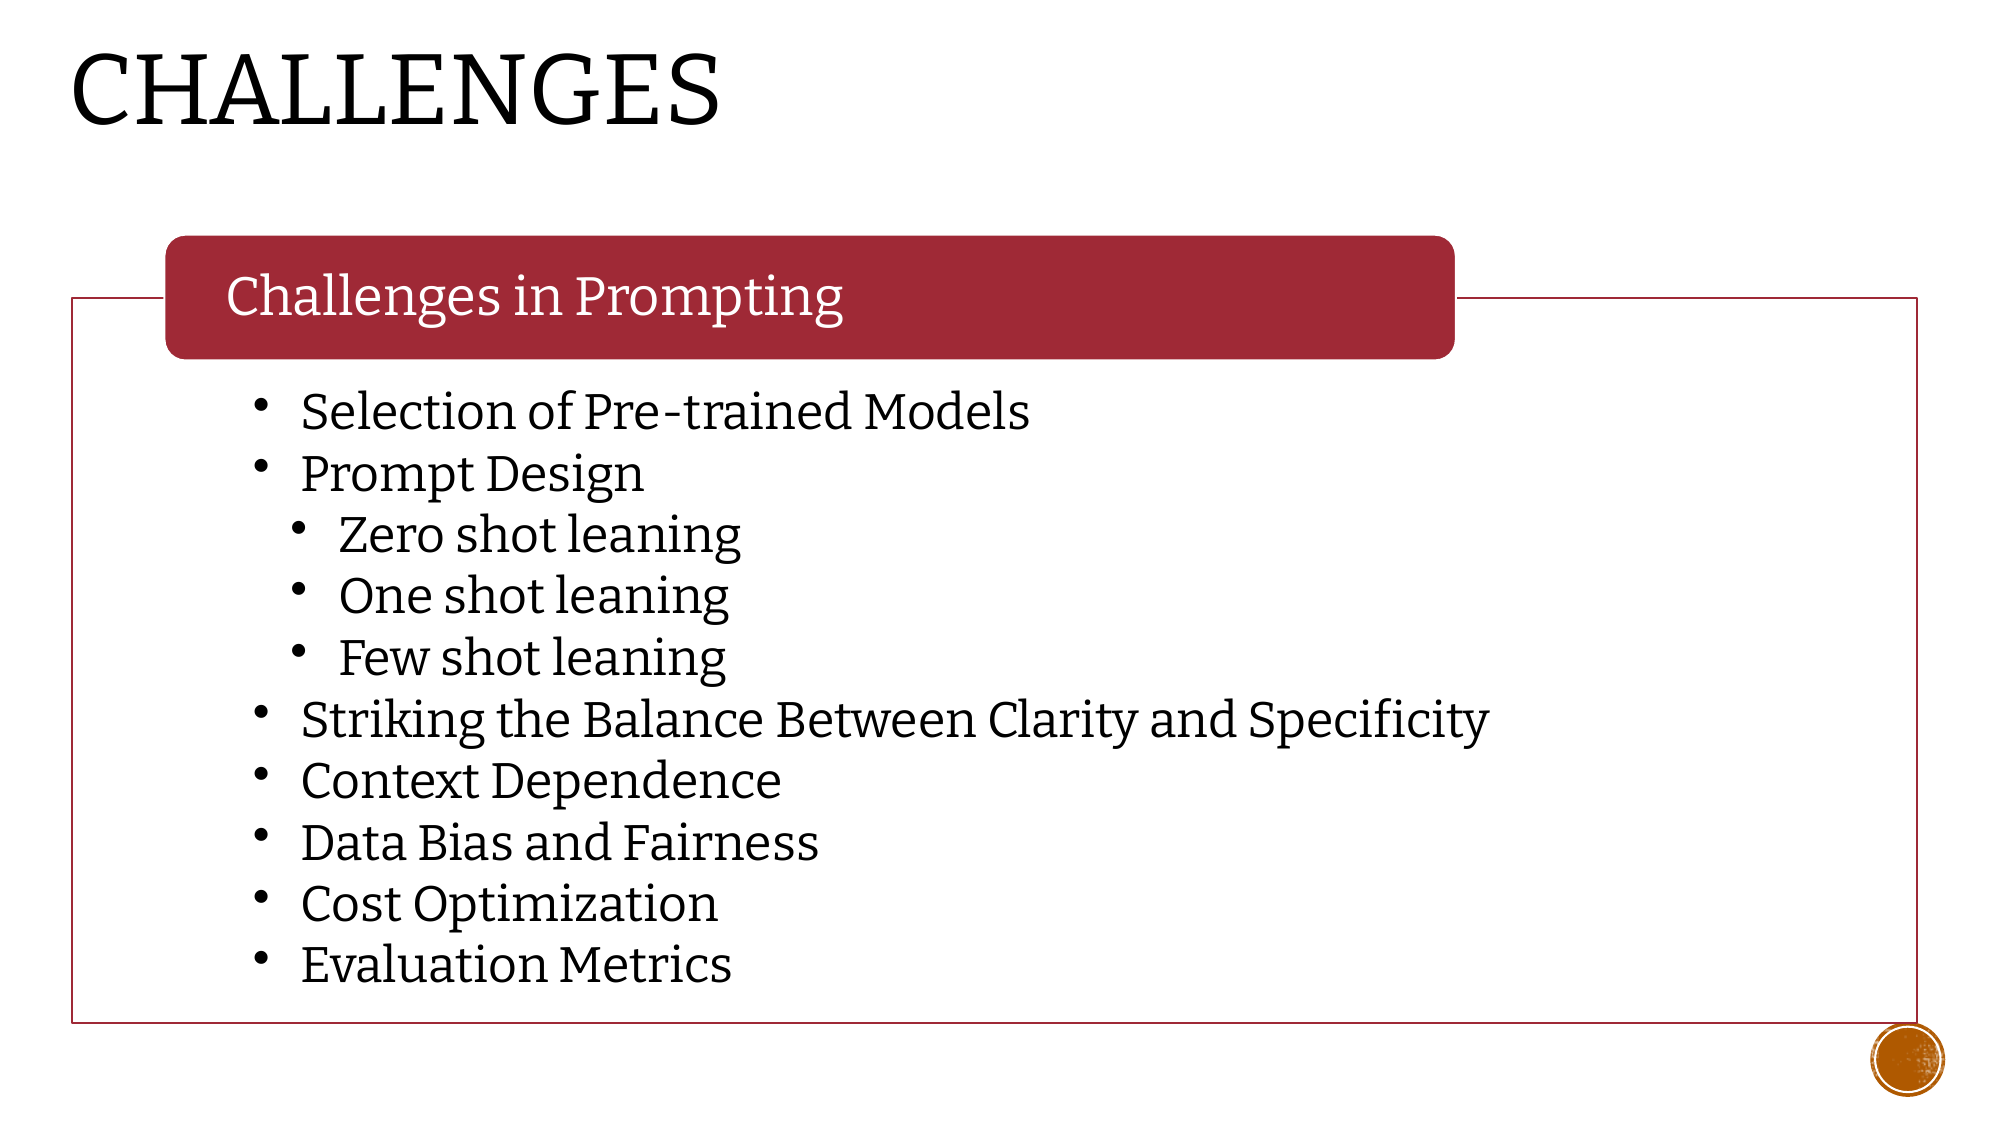

# Challenges
   Selection of Pre-trained Models
   Prompt Design
   Zero shot leaning
   One shot leaning
   Few shot leaning
   Striking the Balance Between Clarity and Specificity
   Context Dependence
   Data Bias and Fairness
   Cost Optimization
   Evaluation Metrics
Challenges in Prompting